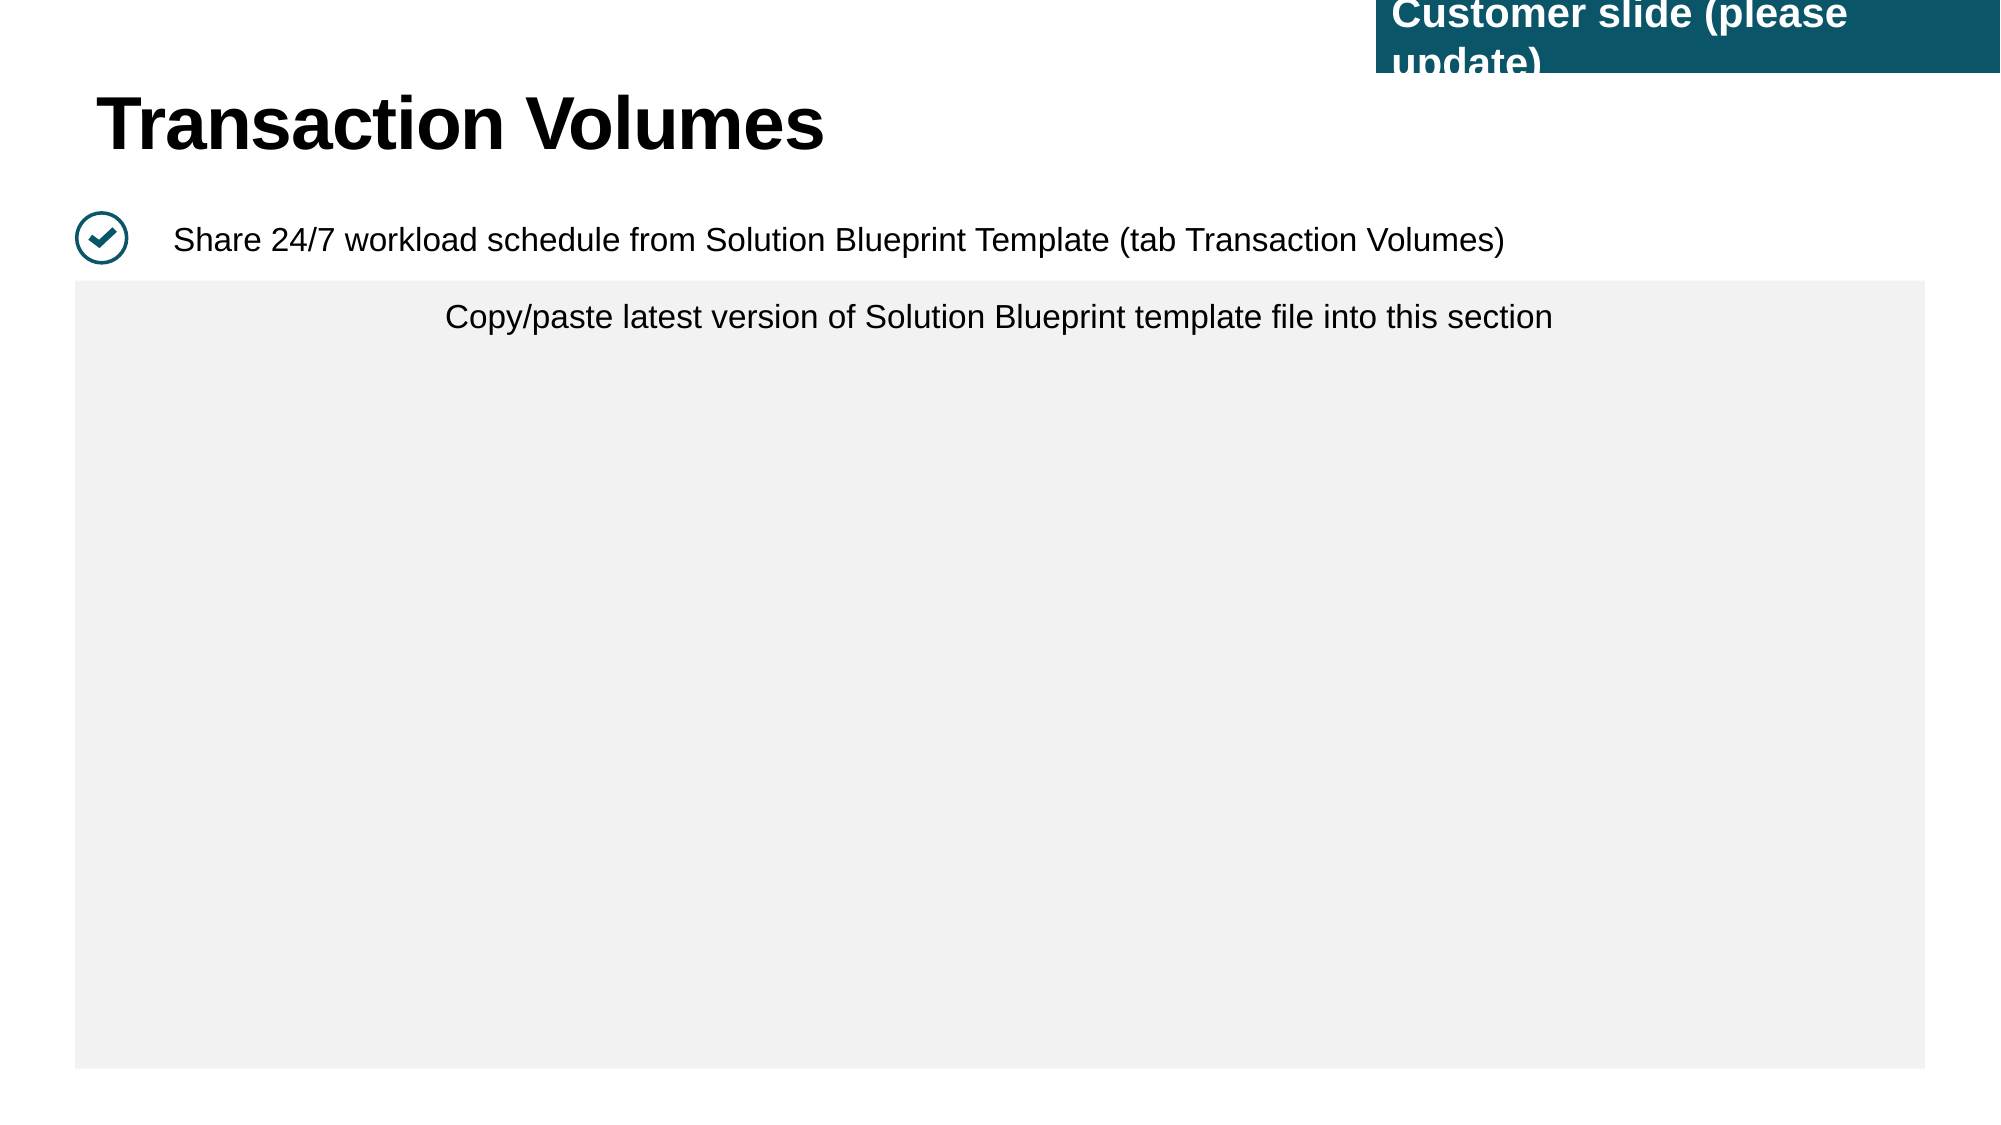

Customer slide (please update)
# Transaction Volumes
Share 24/7 workload schedule from Solution Blueprint Template (tab Transaction Volumes)

Copy/paste latest version of Solution Blueprint template file into this section